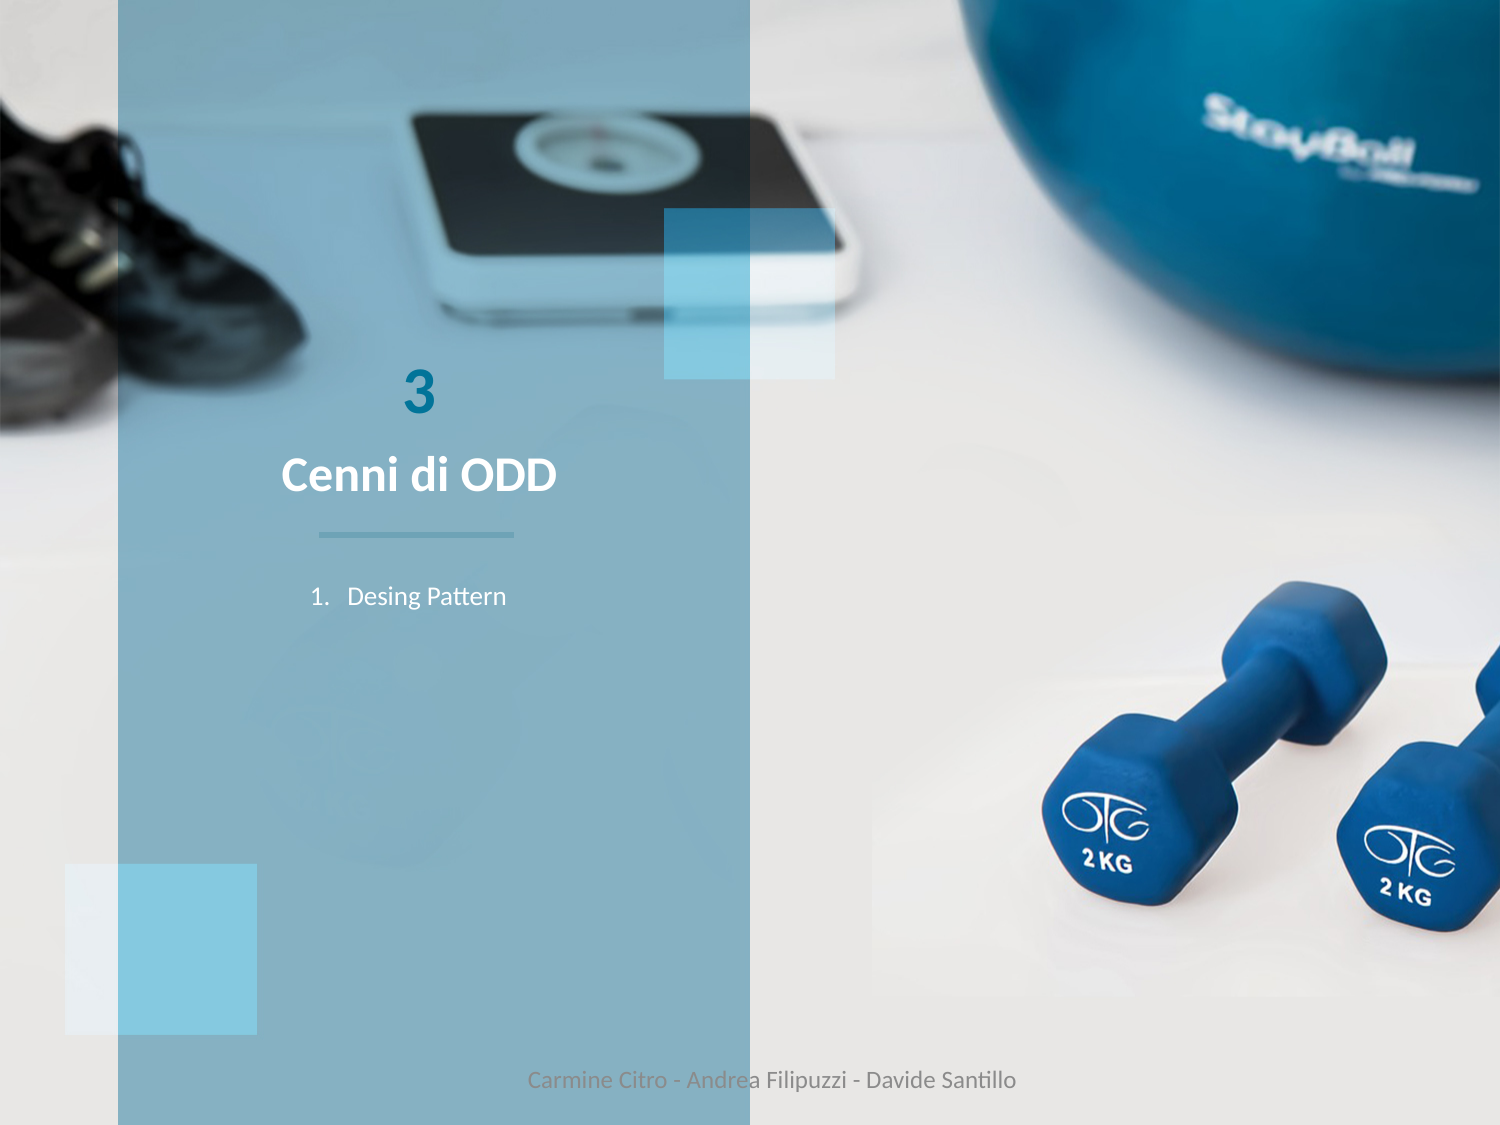

3
Cenni di ODD

Desing Pattern
Carmine Citro - Andrea Filipuzzi - Davide Santillo